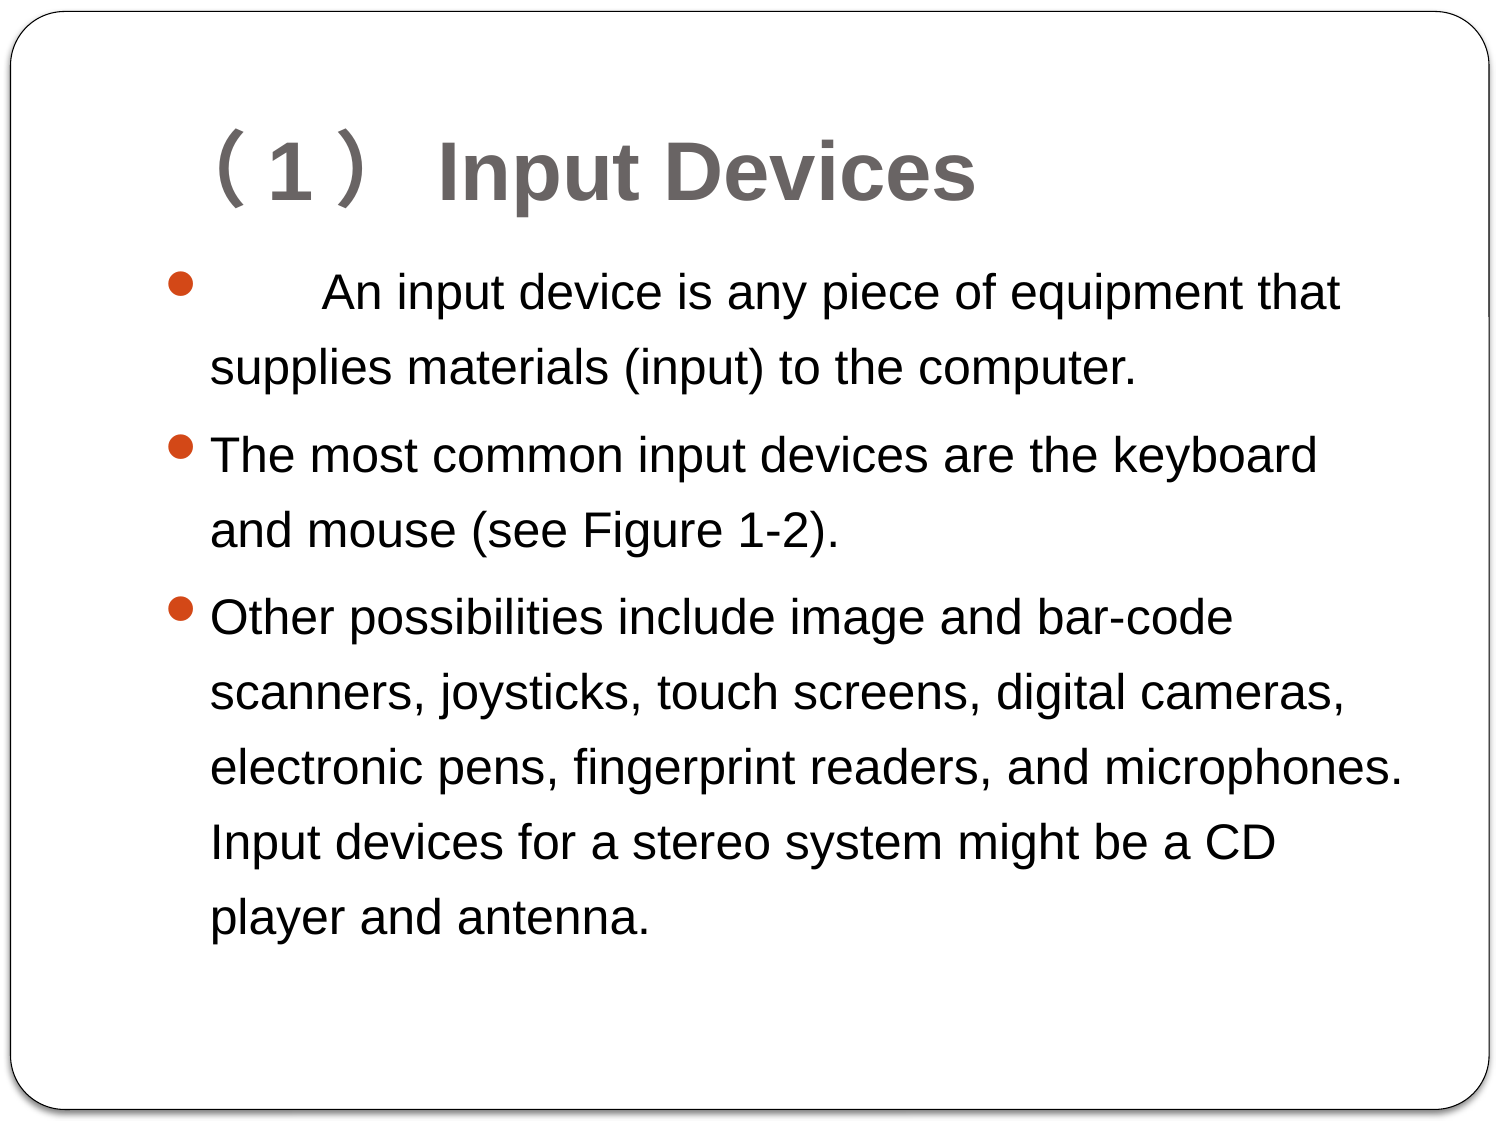

# （1）Input Devices
　　An input device is any piece of equipment that supplies materials (input) to the computer.
The most common input devices are the keyboard and mouse (see Figure 1-2).
Other possibilities include image and bar-code scanners, joysticks, touch screens, digital cameras, electronic pens, fingerprint readers, and microphones. Input devices for a stereo system might be a CD player and antenna.